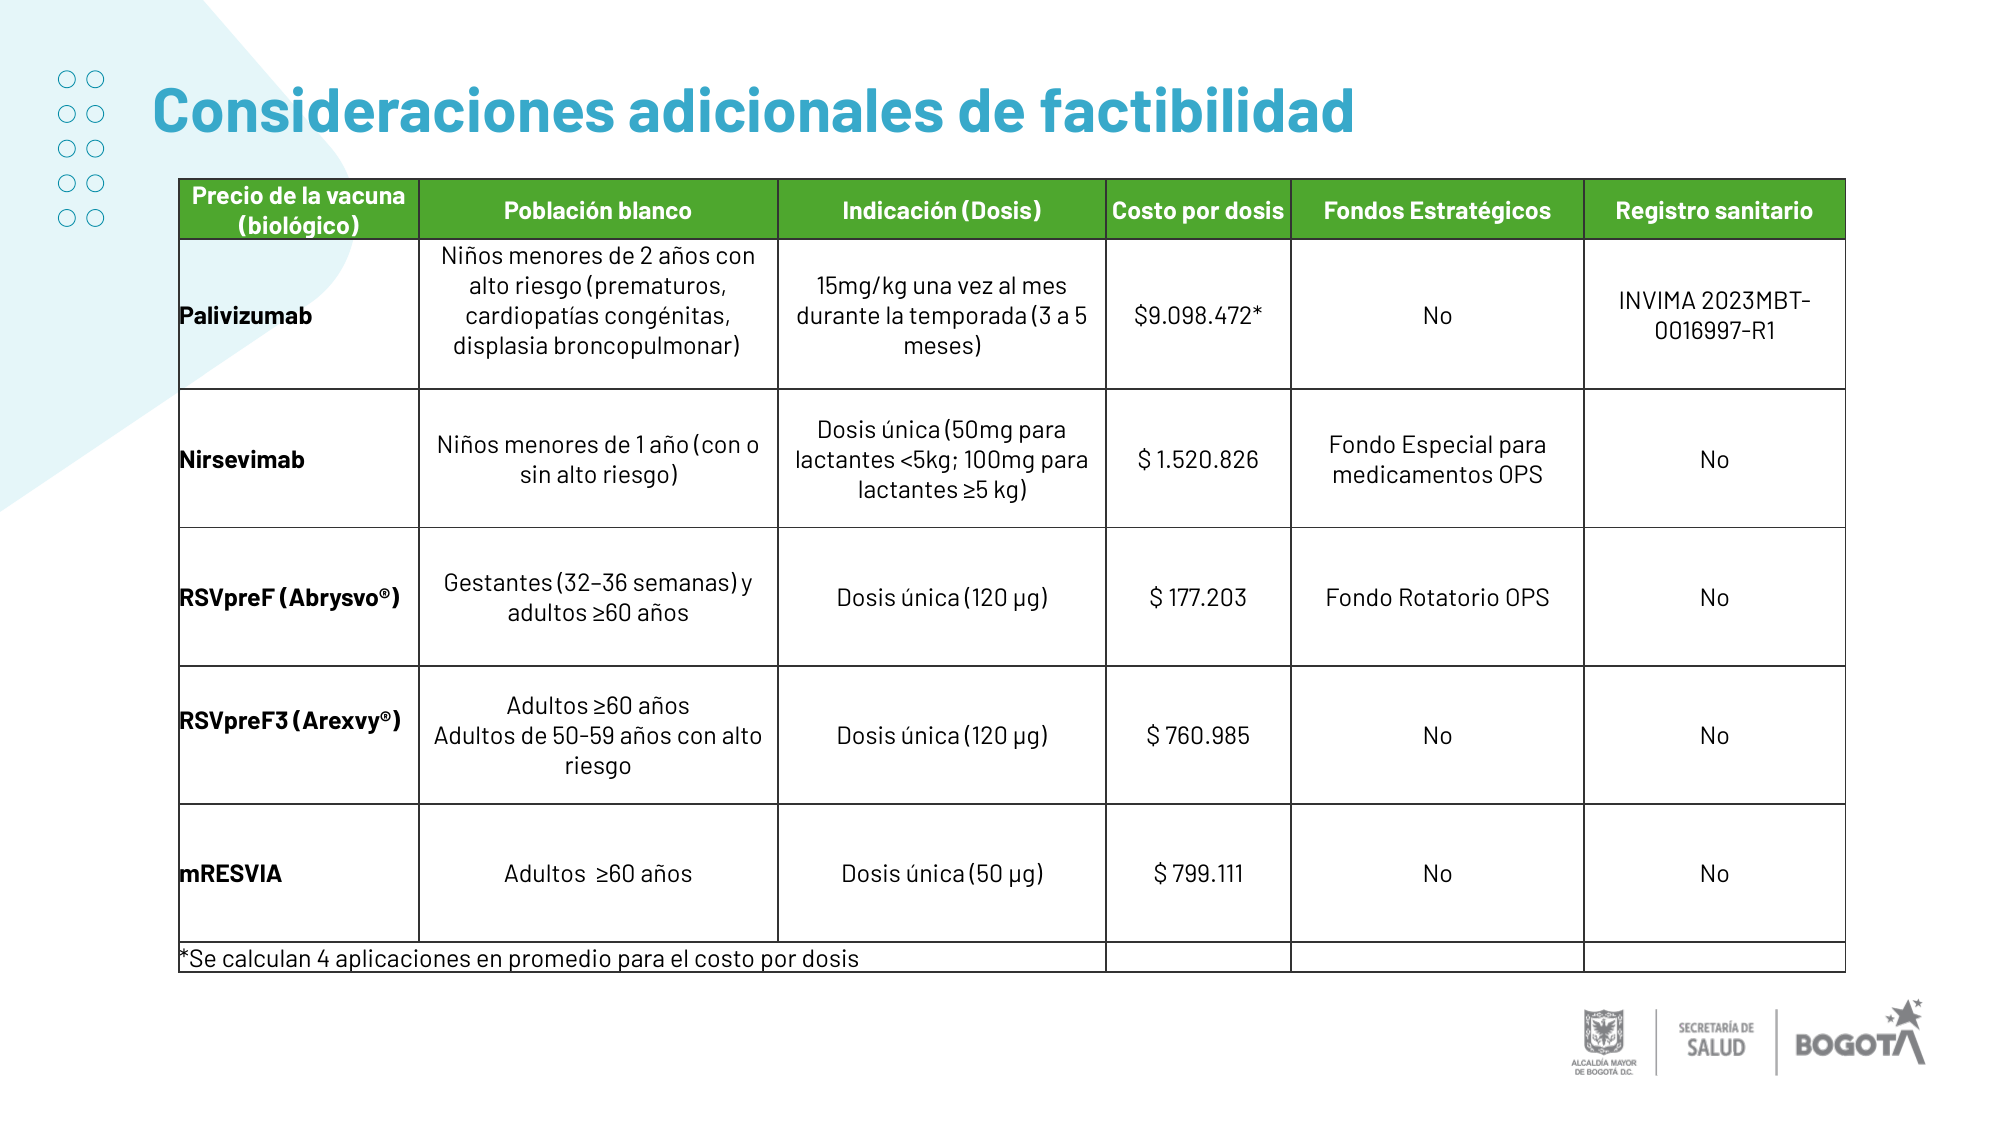

# Consideraciones adicionales de factibilidad
| Precio de la vacuna (biológico) | Población blanco | Indicación (Dosis) | Costo por dosis | Fondos Estratégicos | Registro sanitario |
| --- | --- | --- | --- | --- | --- |
| Palivizumab | Niños menores de 2 años con alto riesgo (prematuros, cardiopatías congénitas, displasia broncopulmonar) | 15mg/kg una vez al mes durante la temporada (3 a 5 meses) | $9.098.472\* | No | INVIMA 2023MBT-0016997-R1 |
| Nirsevimab | Niños menores de 1 año (con o sin alto riesgo) | Dosis única (50mg para lactantes <5kg; 100mg para lactantes ≥5 kg) | $ 1.520.826 | Fondo Especial para medicamentos OPS | No |
| RSVpreF (Abrysvo®) | Gestantes (32–36 semanas) y adultos ≥60 años | Dosis única (120 µg) | $ 177.203 | Fondo Rotatorio OPS | No |
| RSVpreF3 (Arexvy®) | Adultos ≥60 años Adultos de 50-59 años con alto riesgo | Dosis única (120 µg) | $ 760.985 | No | No |
| mRESVIA | Adultos ≥60 años | Dosis única (50 µg) | $ 799.111 | No | No |
| \*Se calculan 4 aplicaciones en promedio para el costo por dosis |  |  |  |  |  |